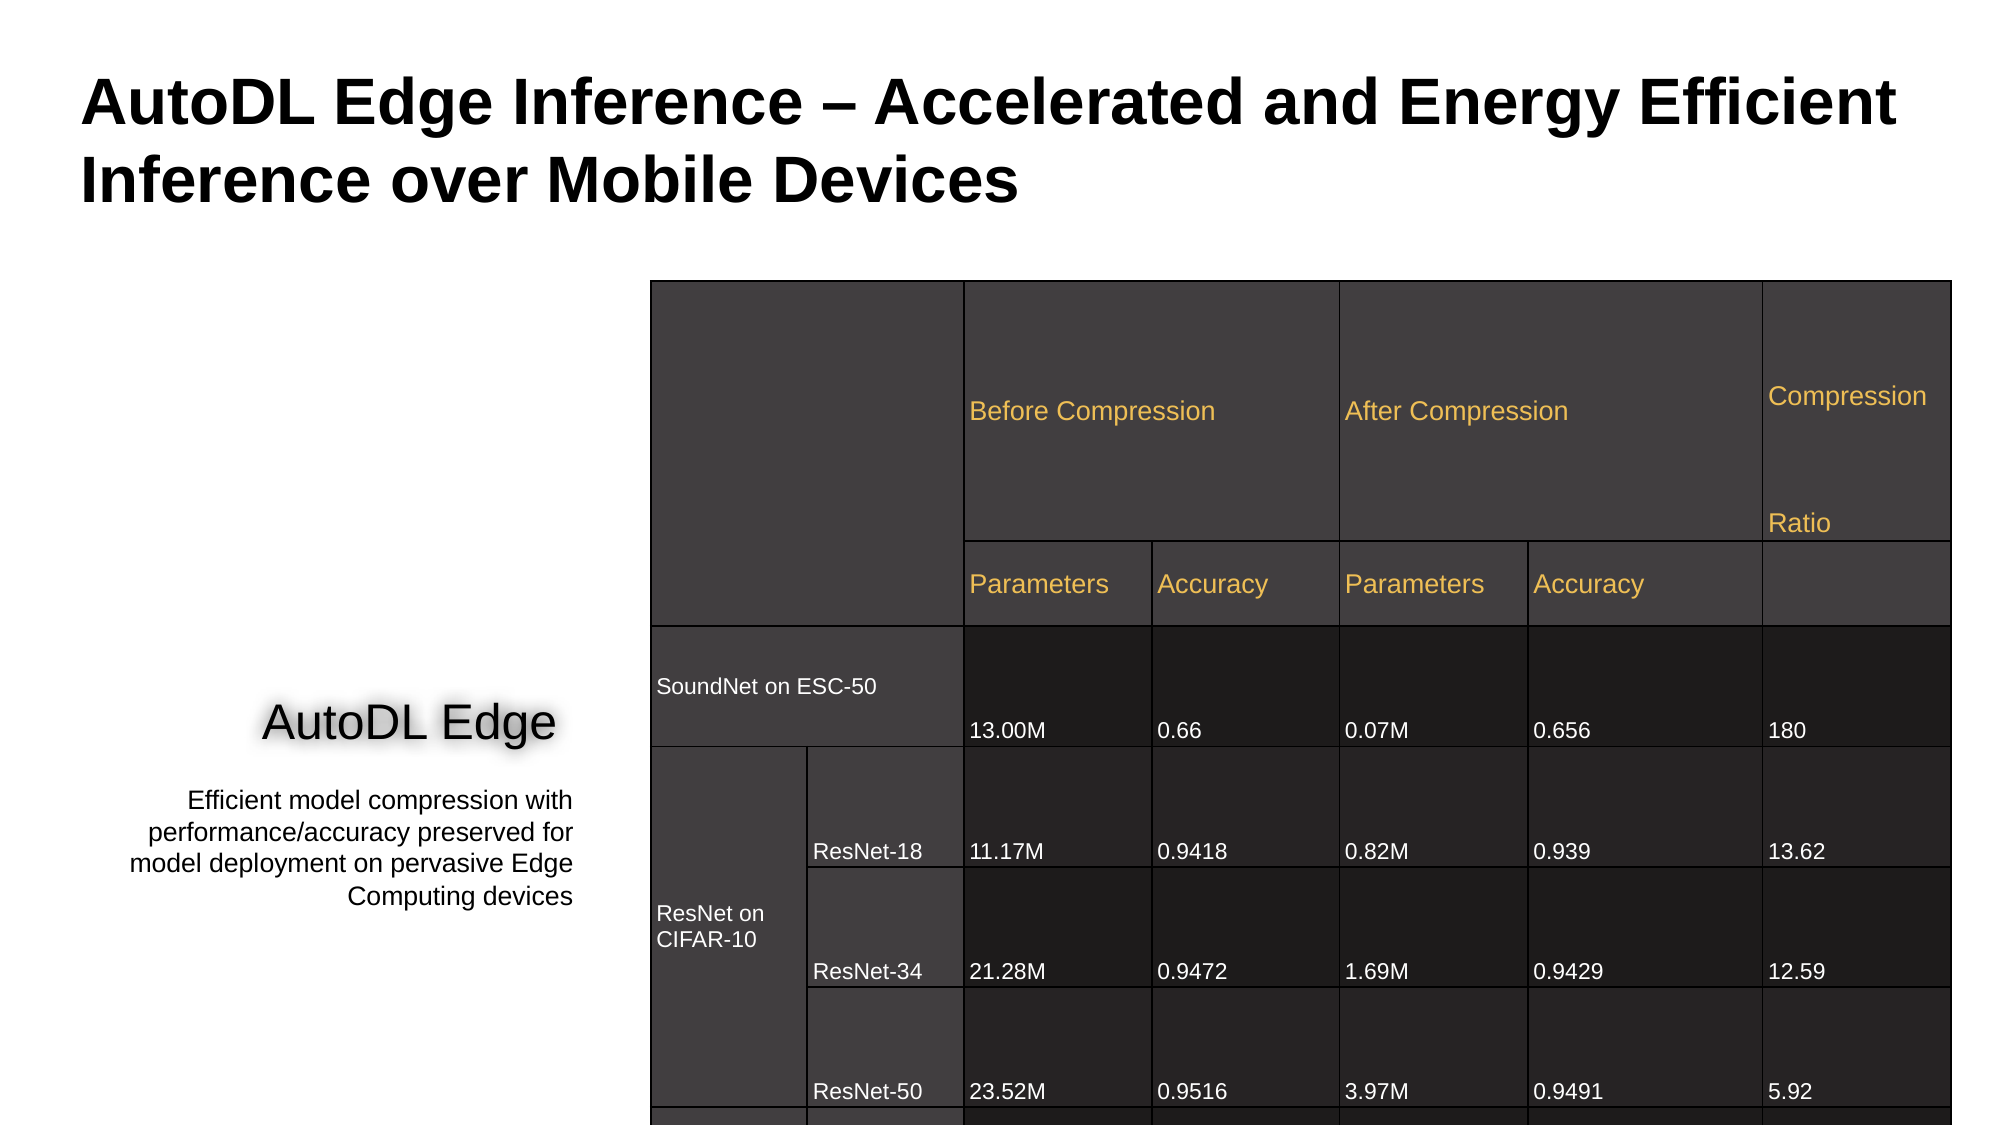

AutoDL Edge Inference – Accelerated and Energy Efficient Inference over Mobile Devices
|  |  | Before Compression |  | After Compression |  | Compression Ratio |
| --- | --- | --- | --- | --- | --- | --- |
|  |  | Parameters | Accuracy | Parameters | Accuracy |  |
| SoundNet on ESC-50 |  | 13.00M | 0.66 | 0.07M | 0.656 | 180 |
| ResNet on CIFAR-10 | ResNet-18 | 11.17M | 0.9418 | 0.82M | 0.939 | 13.62 |
|  | ResNet-34 | 21.28M | 0.9472 | 1.69M | 0.9429 | 12.59 |
|  | ResNet-50 | 23.52M | 0.9516 | 3.97M | 0.9491 | 5.92 |
| DenseNet on CIFAR-10 | DenseNet121 | 6.96M | 0.9513 | 1.75M | 0.9472 | 3.97 |
AutoDL Edge
Efficient model compression with performance/accuracy preserved for model deployment on pervasive Edge Computing devices